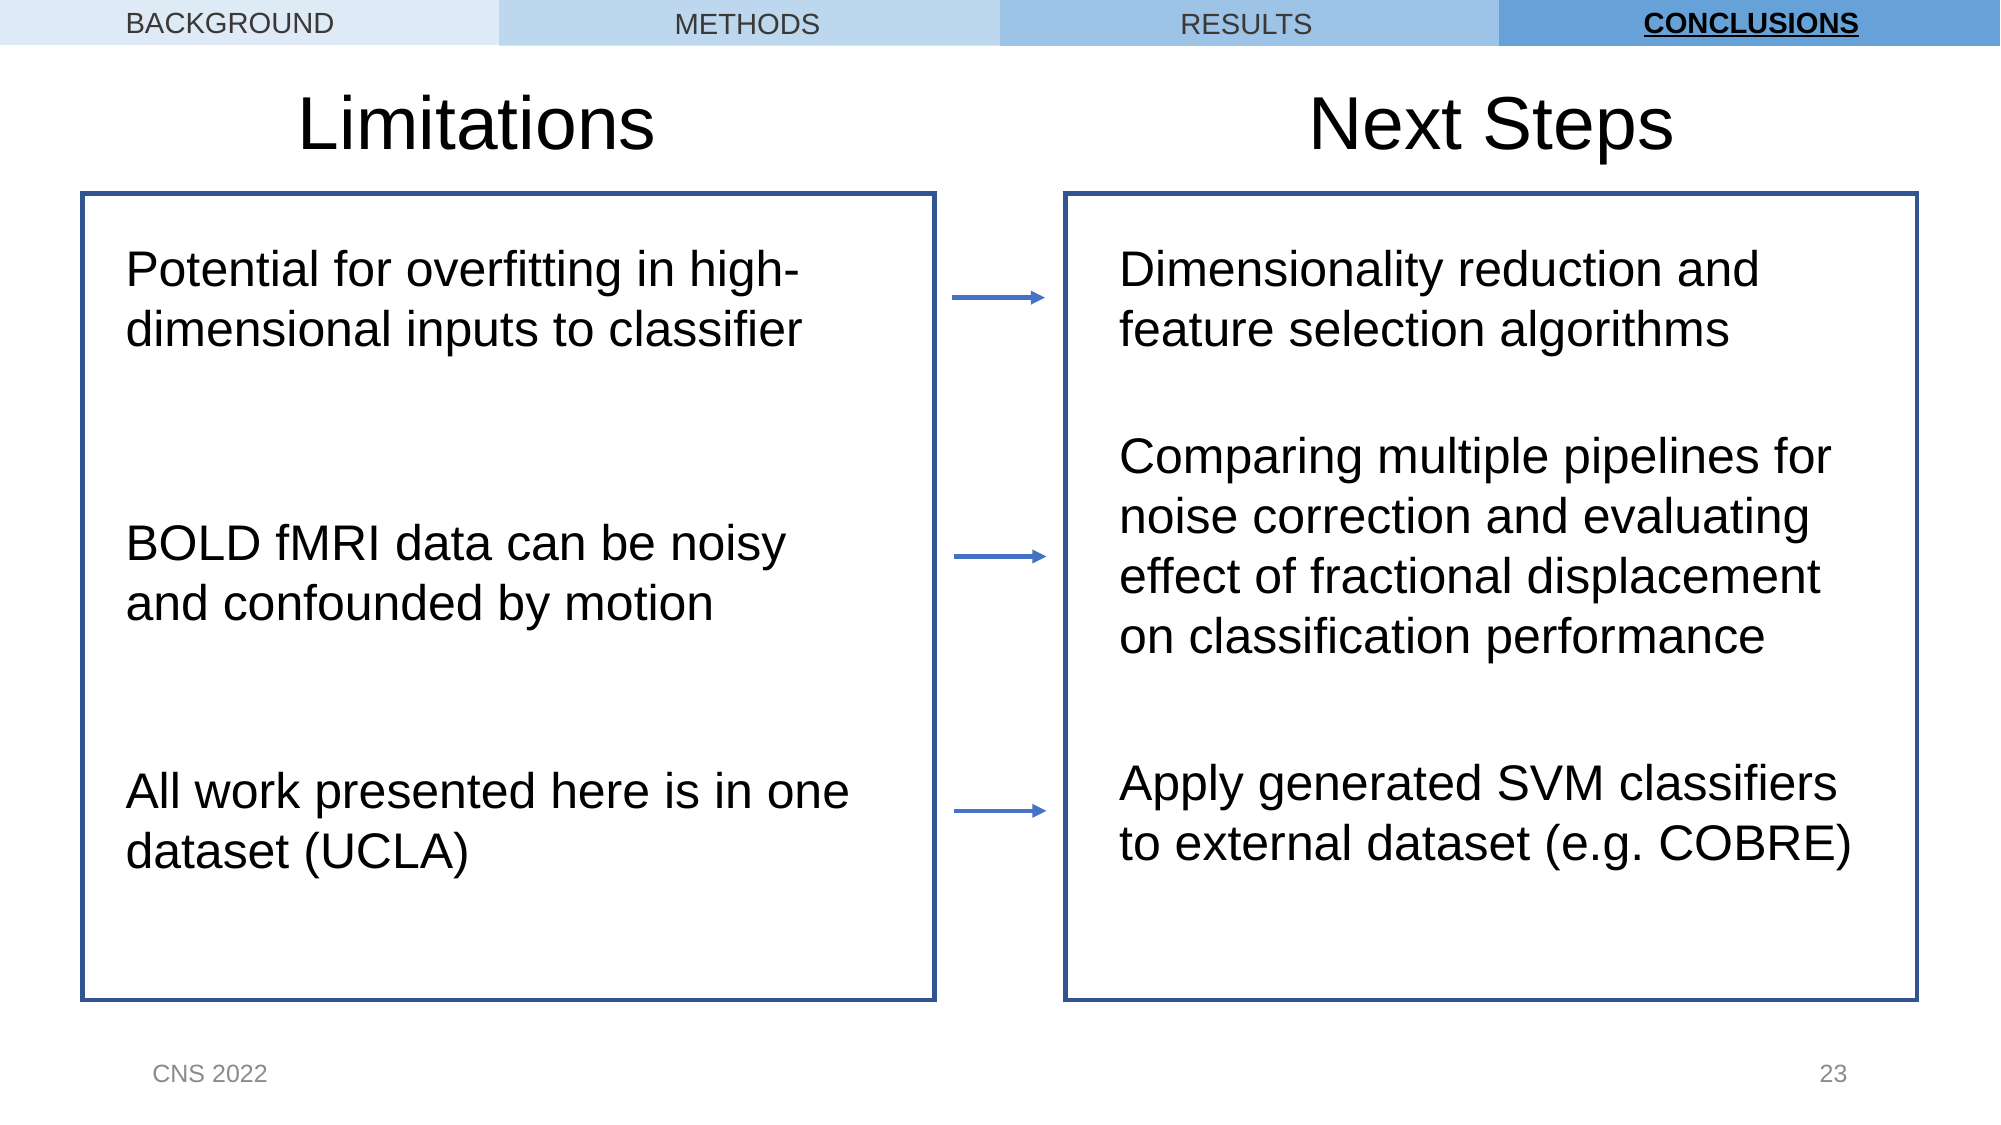

BACKGROUND
CONCLUSIONS
RESULTS
METHODS

# Limitations
Next Steps

Dimensionality reduction and feature selection algorithms
Potential for overfitting in high-dimensional inputs to classifier
Comparing multiple pipelines for noise correction and evaluating effect of fractional displacement on classification performance
BOLD fMRI data can be noisy and confounded by motion
Apply generated SVM classifiers to external dataset (e.g. COBRE)
All work presented here is in one dataset (UCLA)
CNS 2022
23